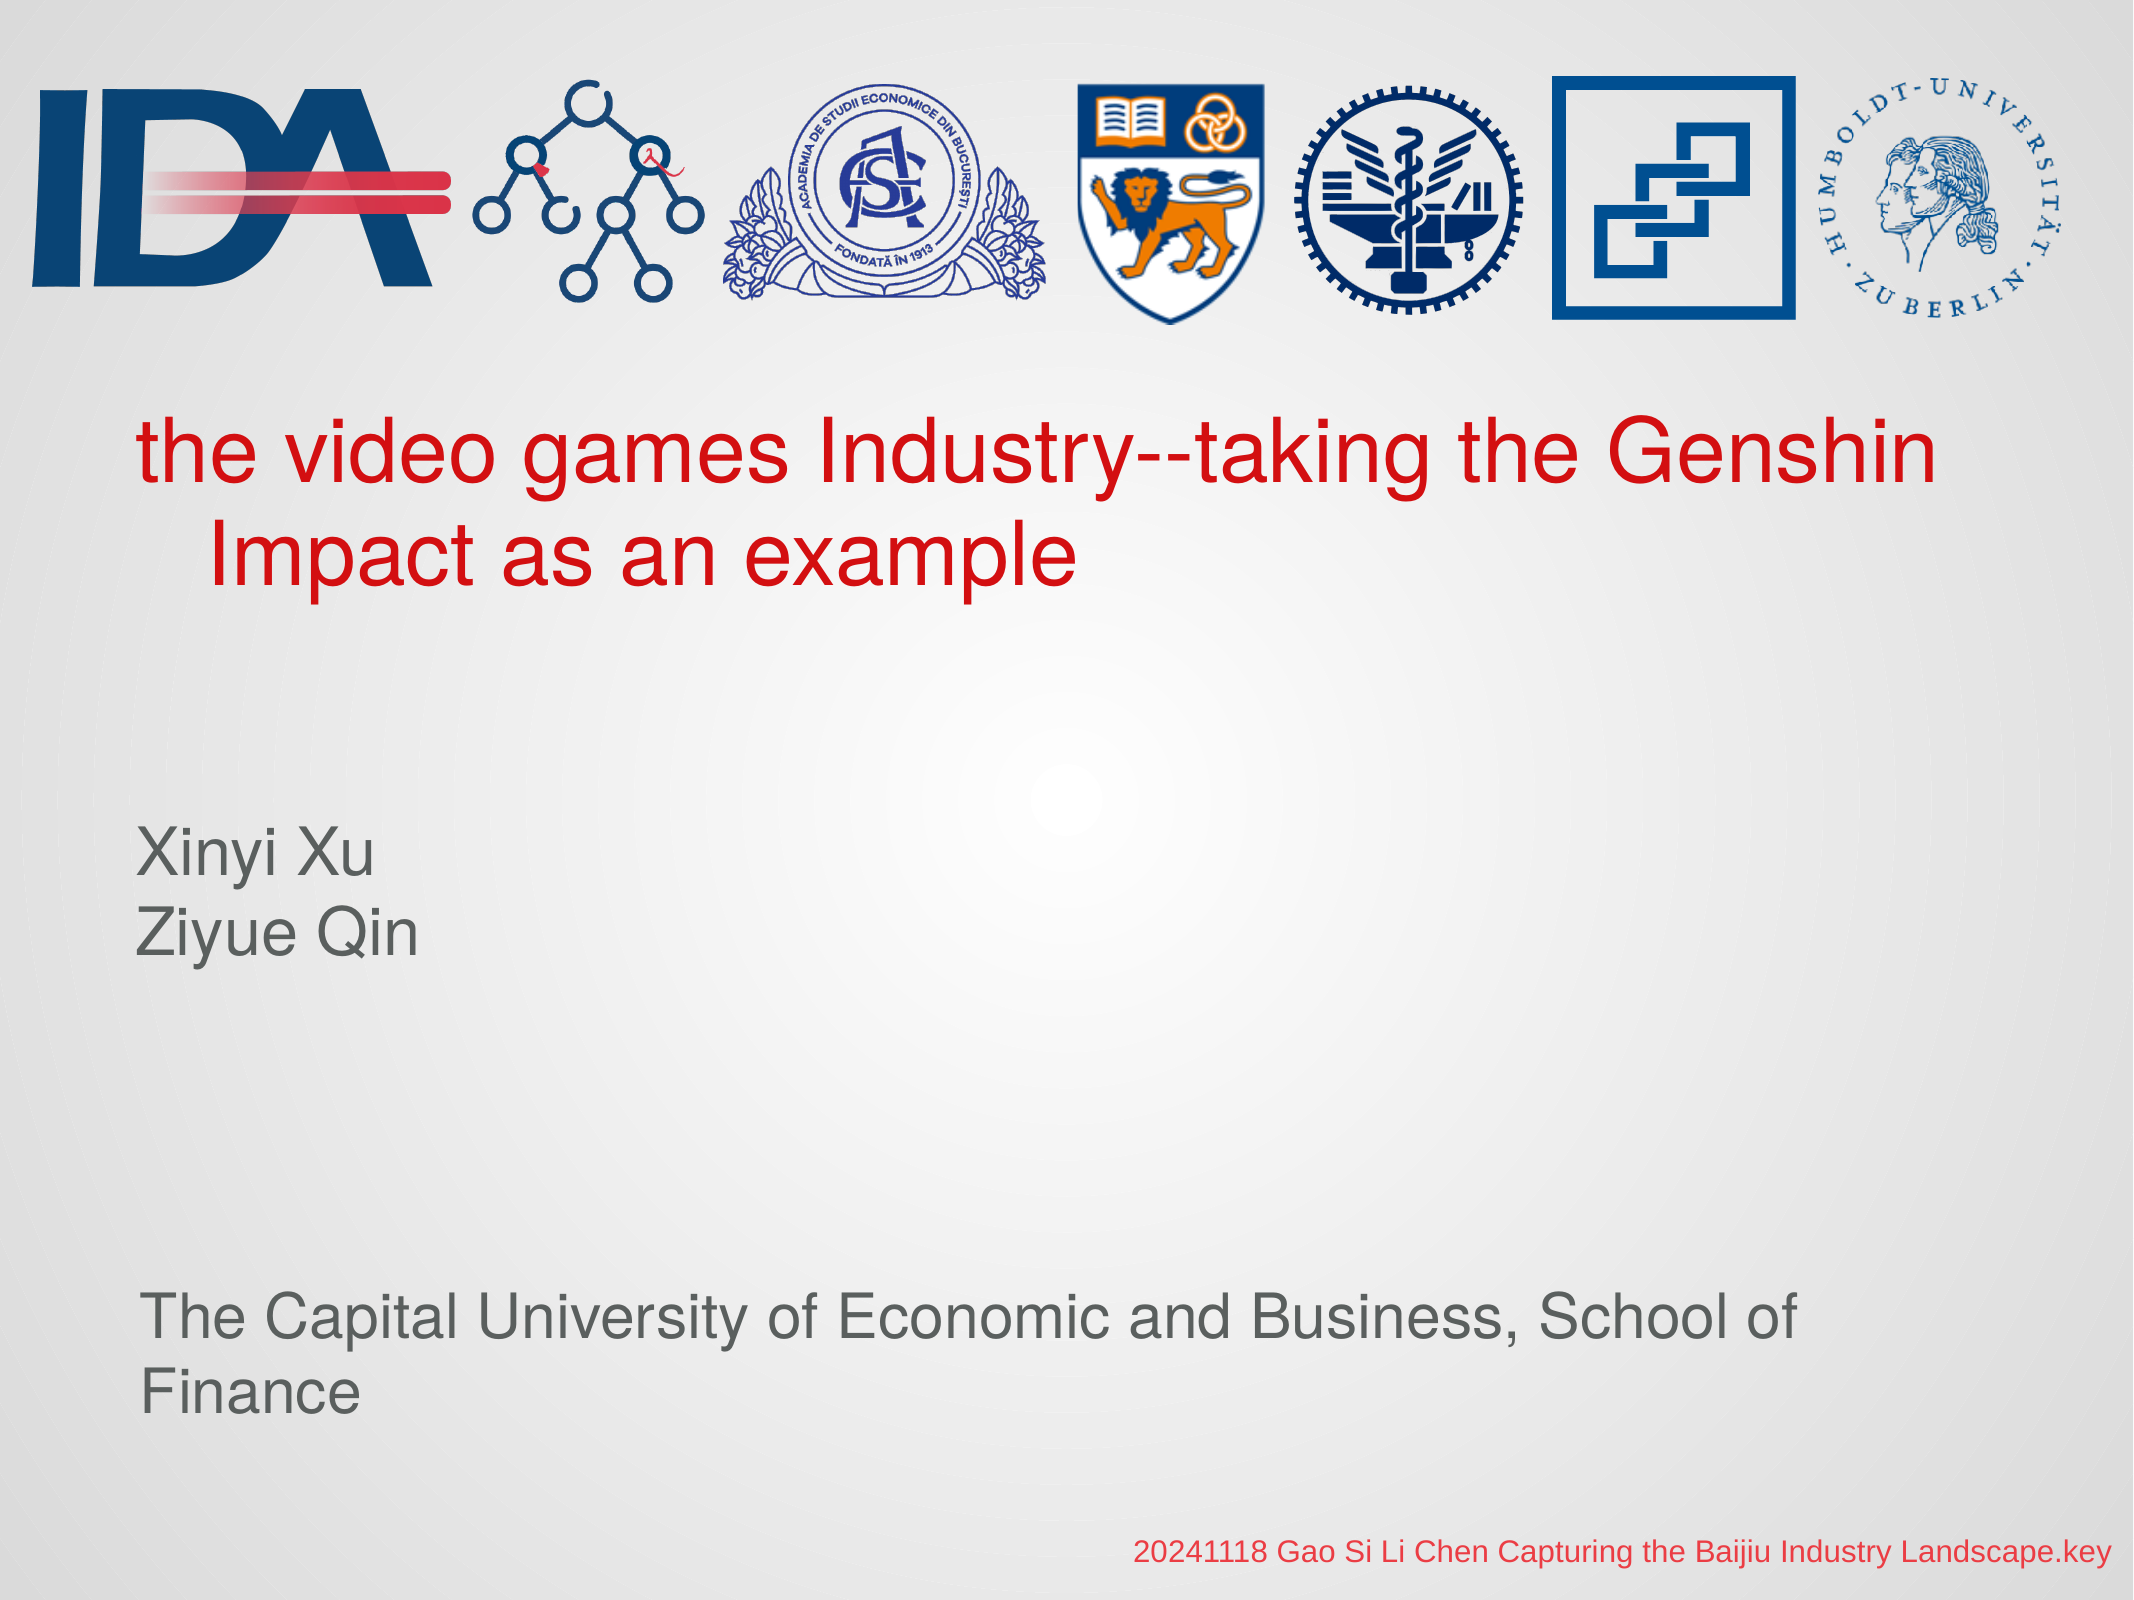

the video games Industry--taking the Genshin Impact as an example
Xinyi Xu
Ziyue Qin

20241118 Gao Si Li Chen Capturing the Baijiu Industry Landscape.key